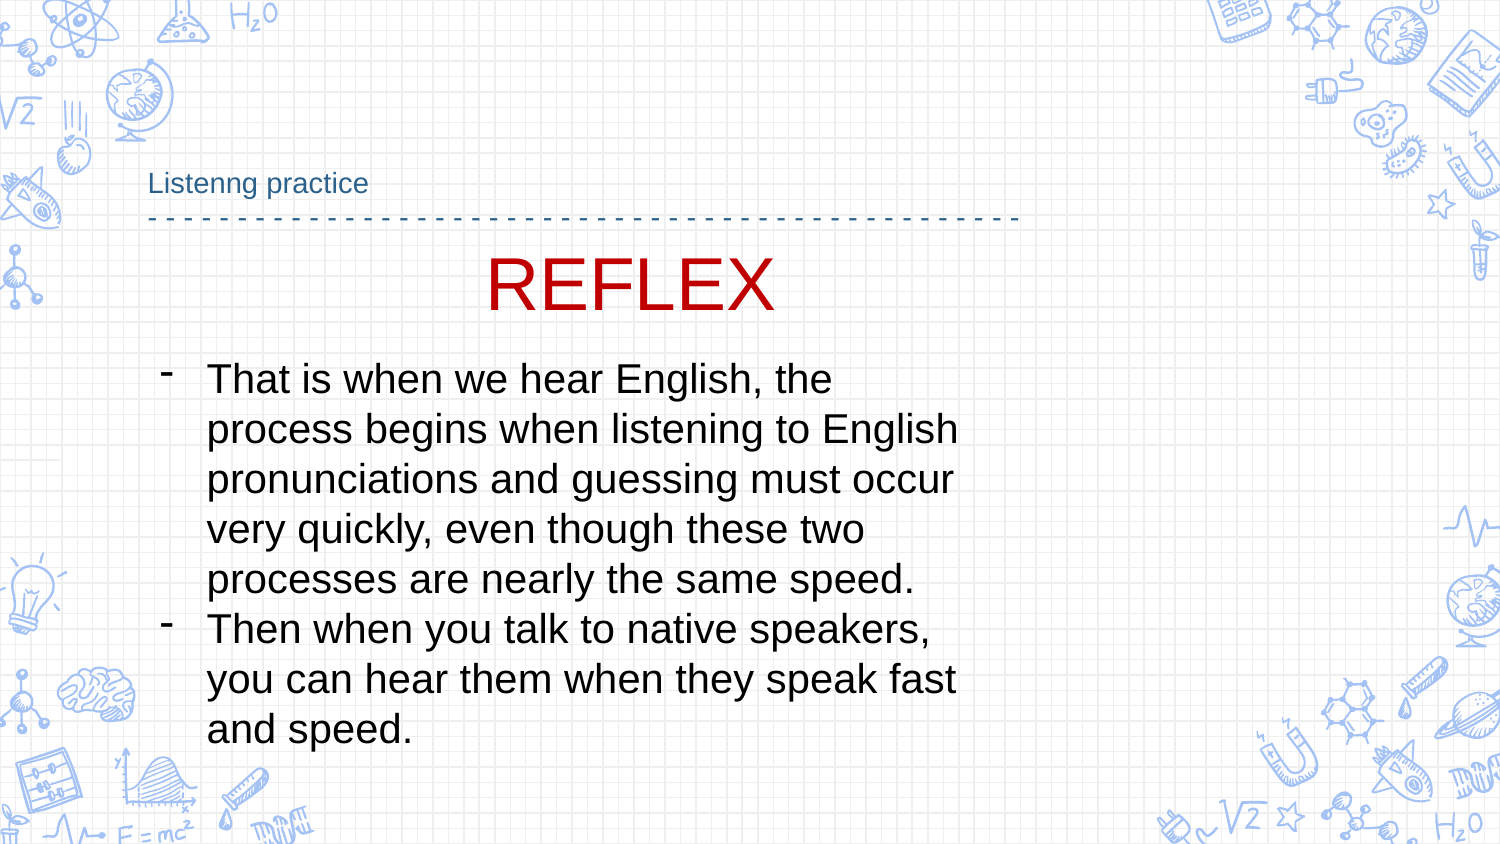

Listenng practice
- - - - - - - - - - - - - - - - - - - - - - - - - - - - - - - - - - - - - - - - - - - - - - - - -
REFLEX
That is when we hear English, the process begins when listening to English pronunciations and guessing must occur very quickly, even though these two processes are nearly the same speed.
Then when you talk to native speakers, you can hear them when they speak fast and speed.